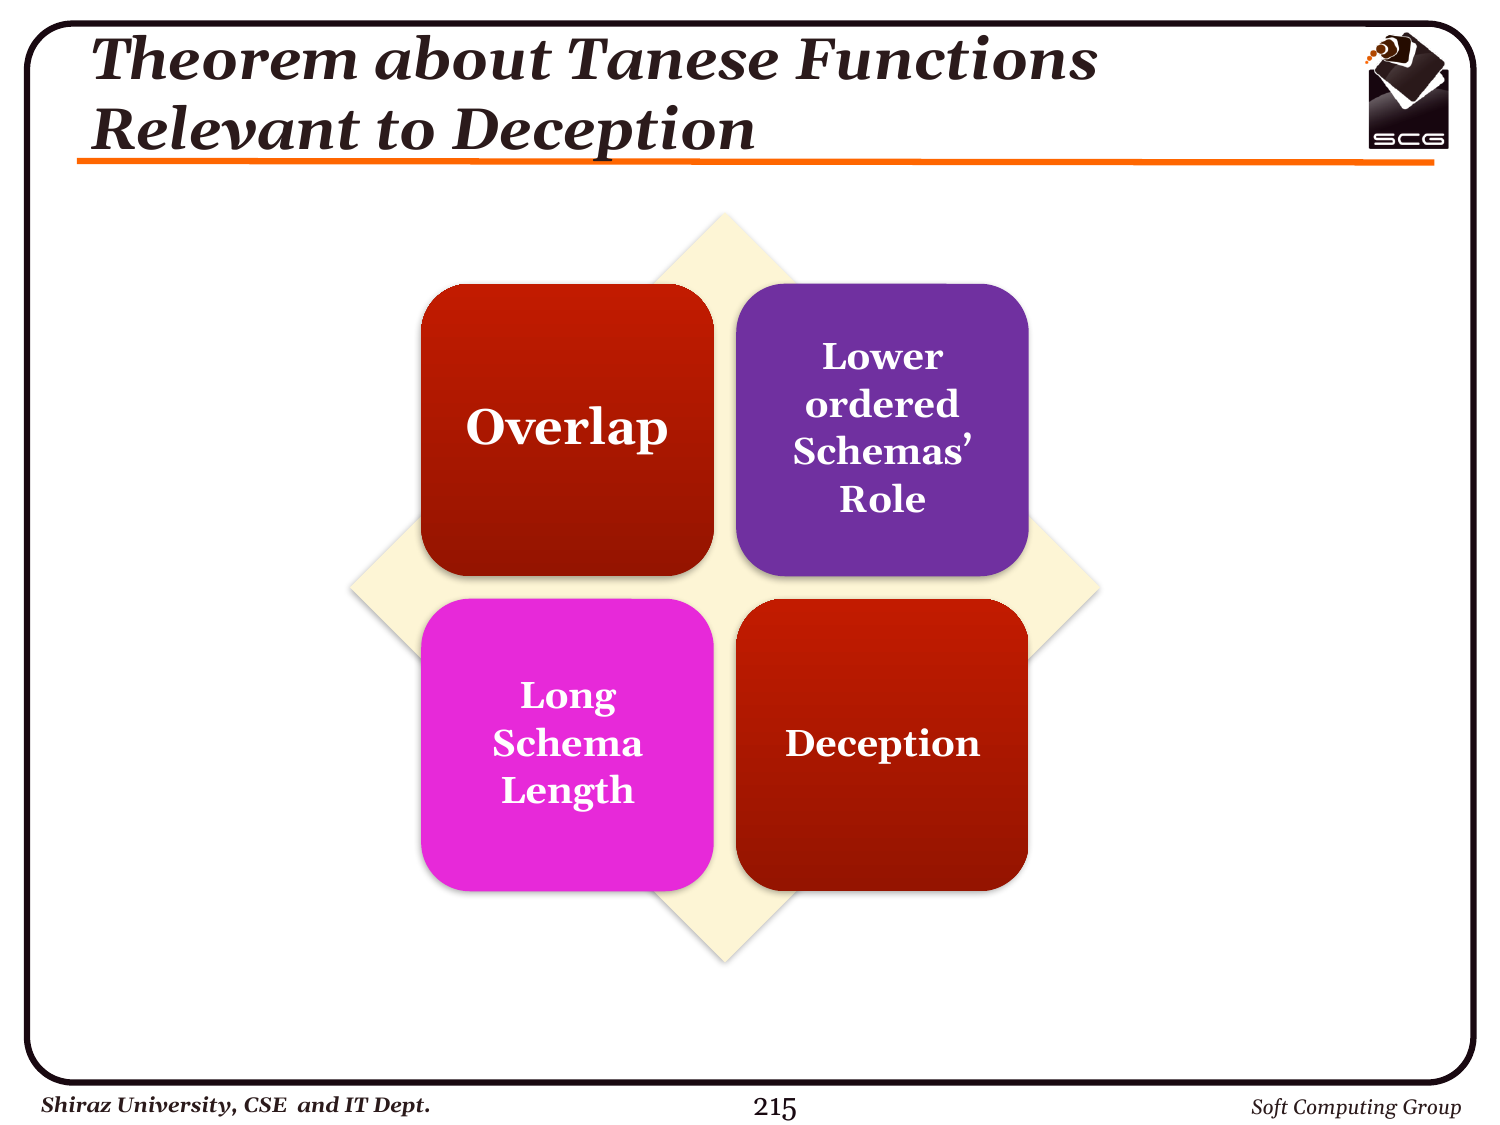

# Theorem about Tanese Functions Relevant to Deception
Overlap
Lower ordered Schemas’ Role
Long Schema Length
Deception
215